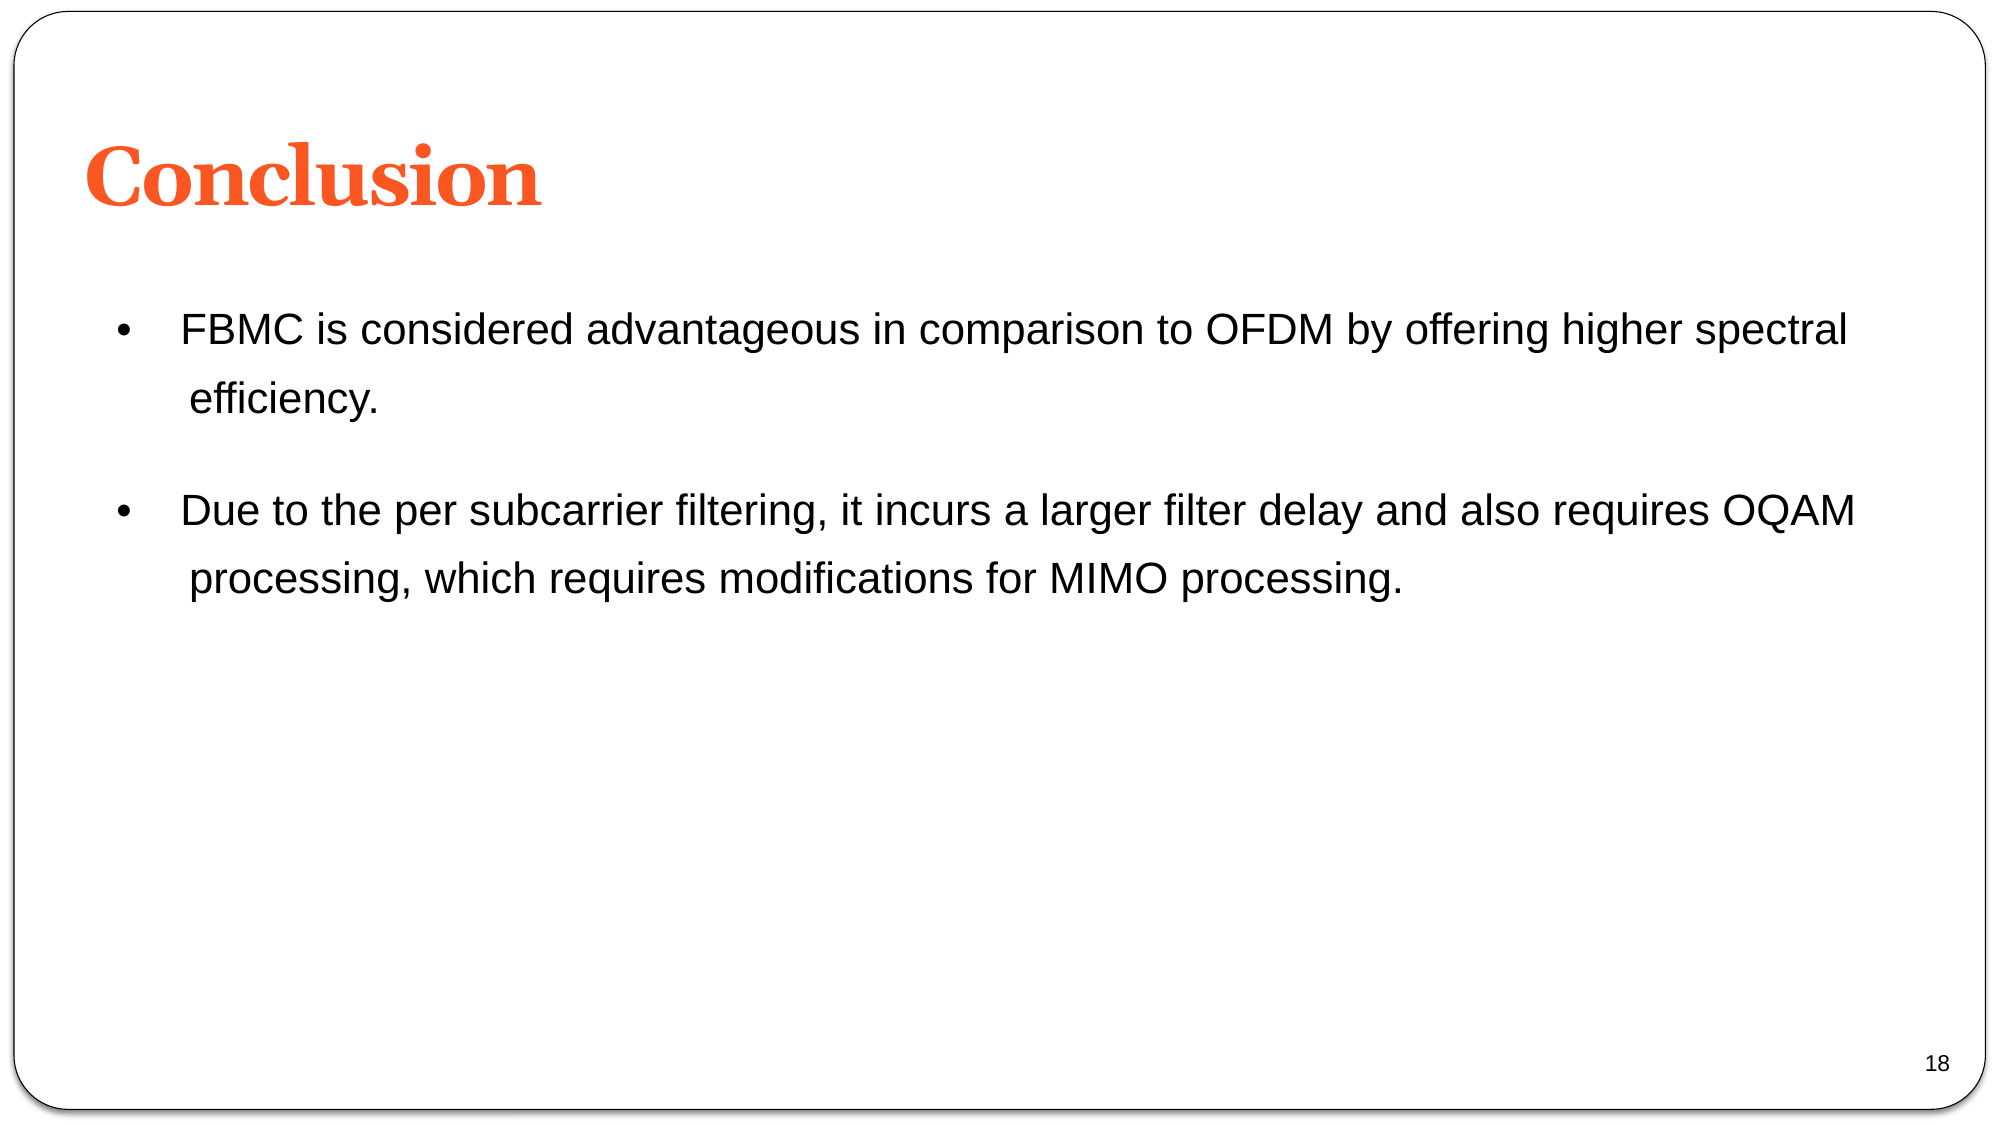

Conclusion
•    FBMC is considered advantageous in comparison to OFDM by offering higher spectral efficiency.
•    Due to the per subcarrier filtering, it incurs a larger filter delay and also requires OQAM processing, which requires modifications for MIMO processing.
18